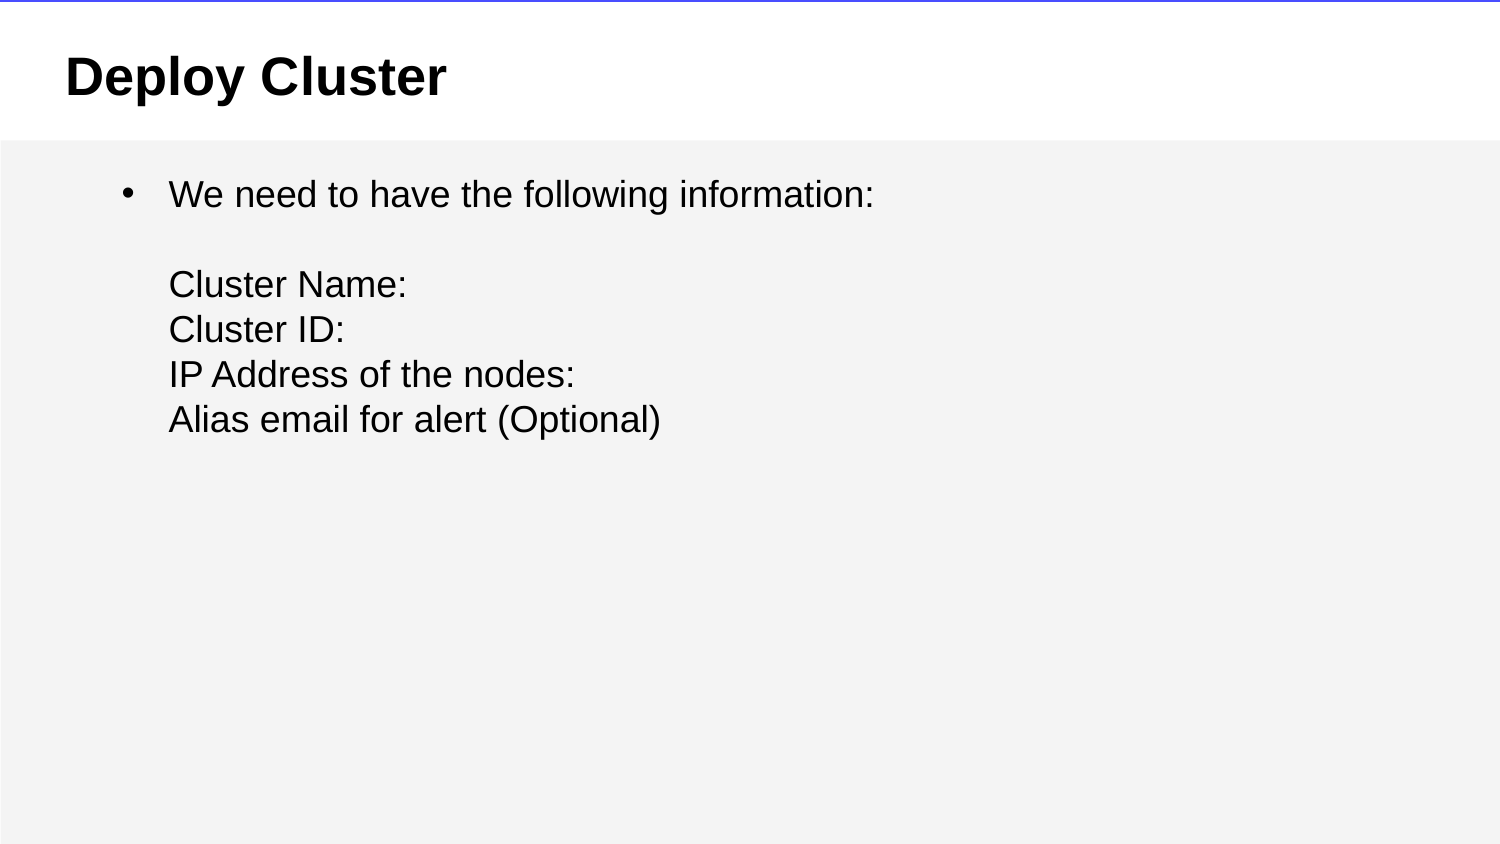

# Deploy Cluster
We need to have the following information:
Cluster Name:
Cluster ID:
IP Address of the nodes:
Alias email for alert (Optional)